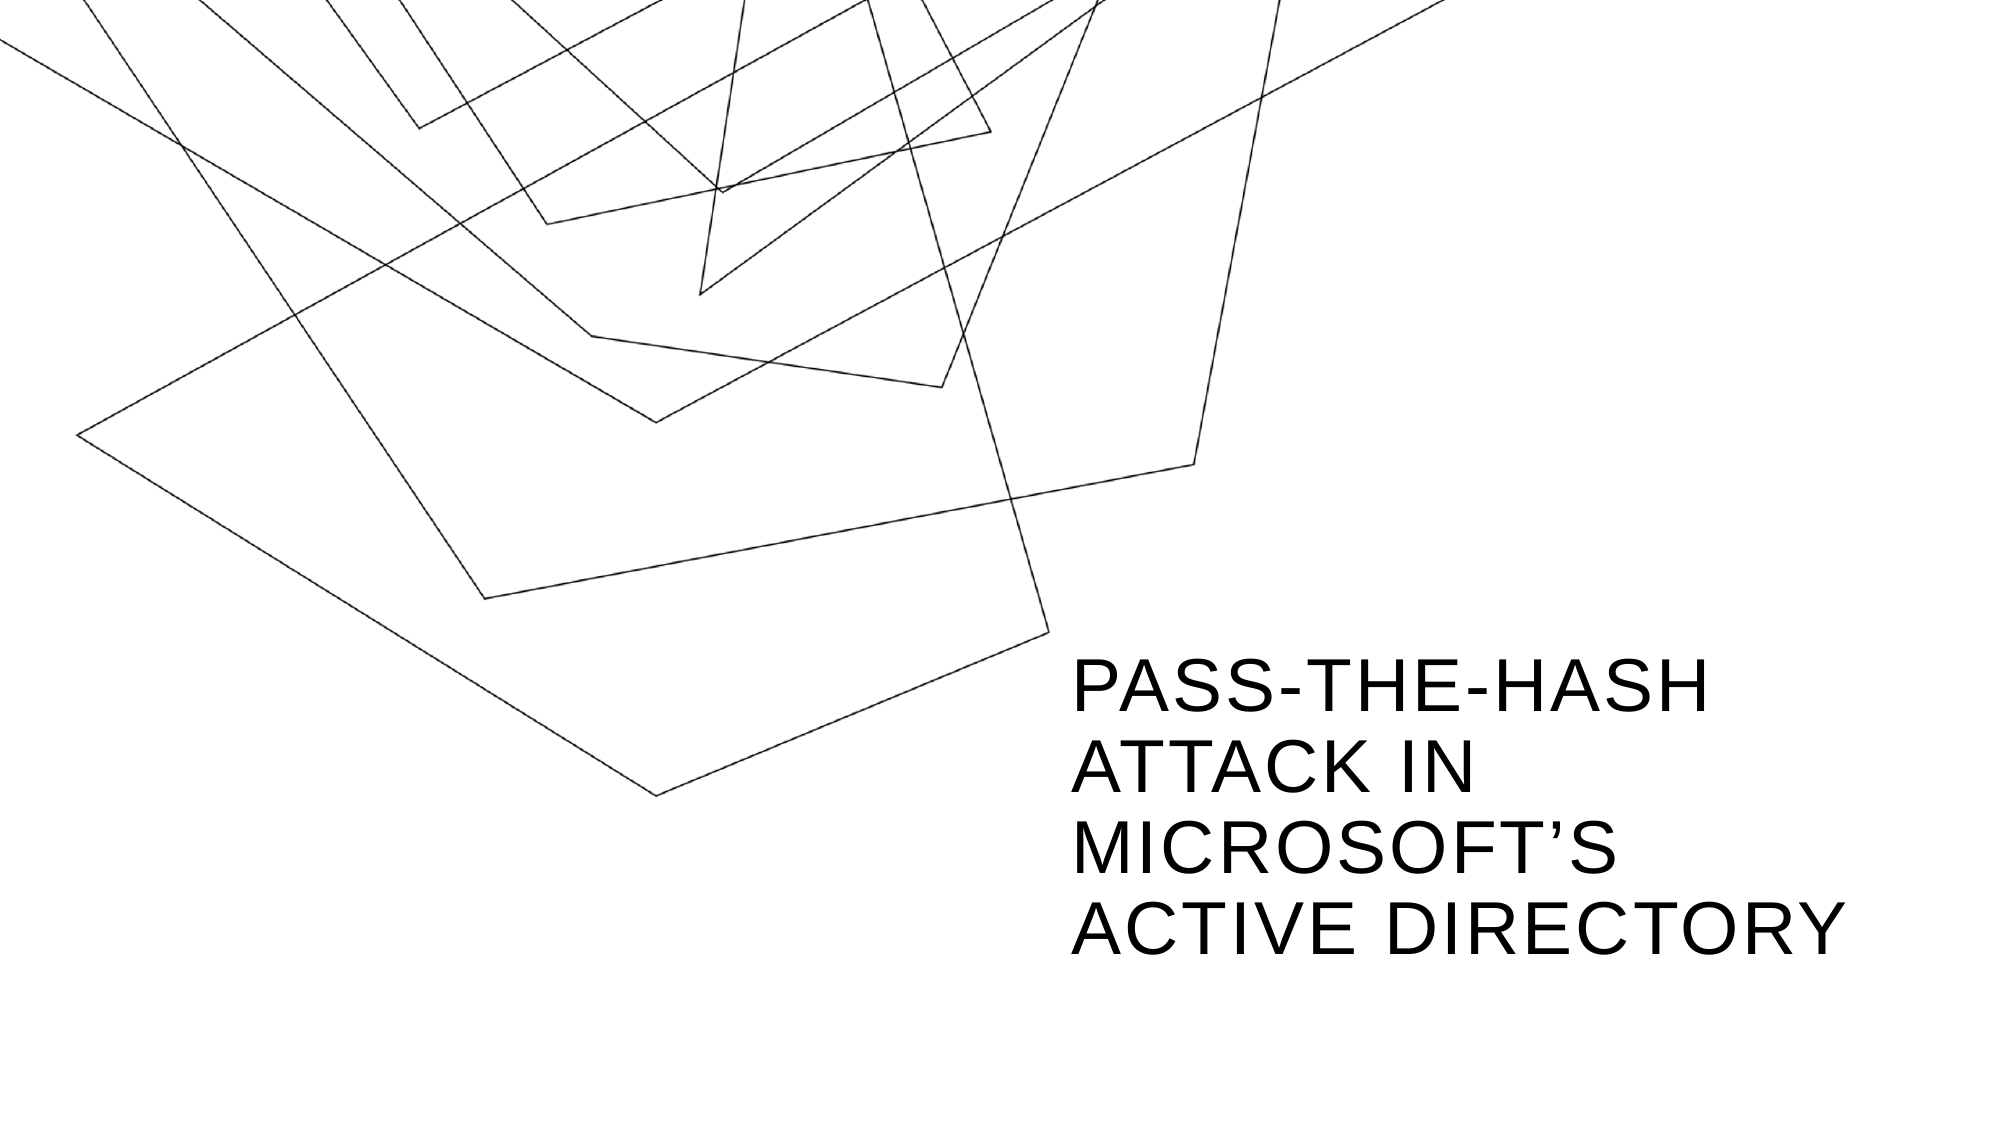

# Pass-the-hash Attack in Microsoft’s active directory